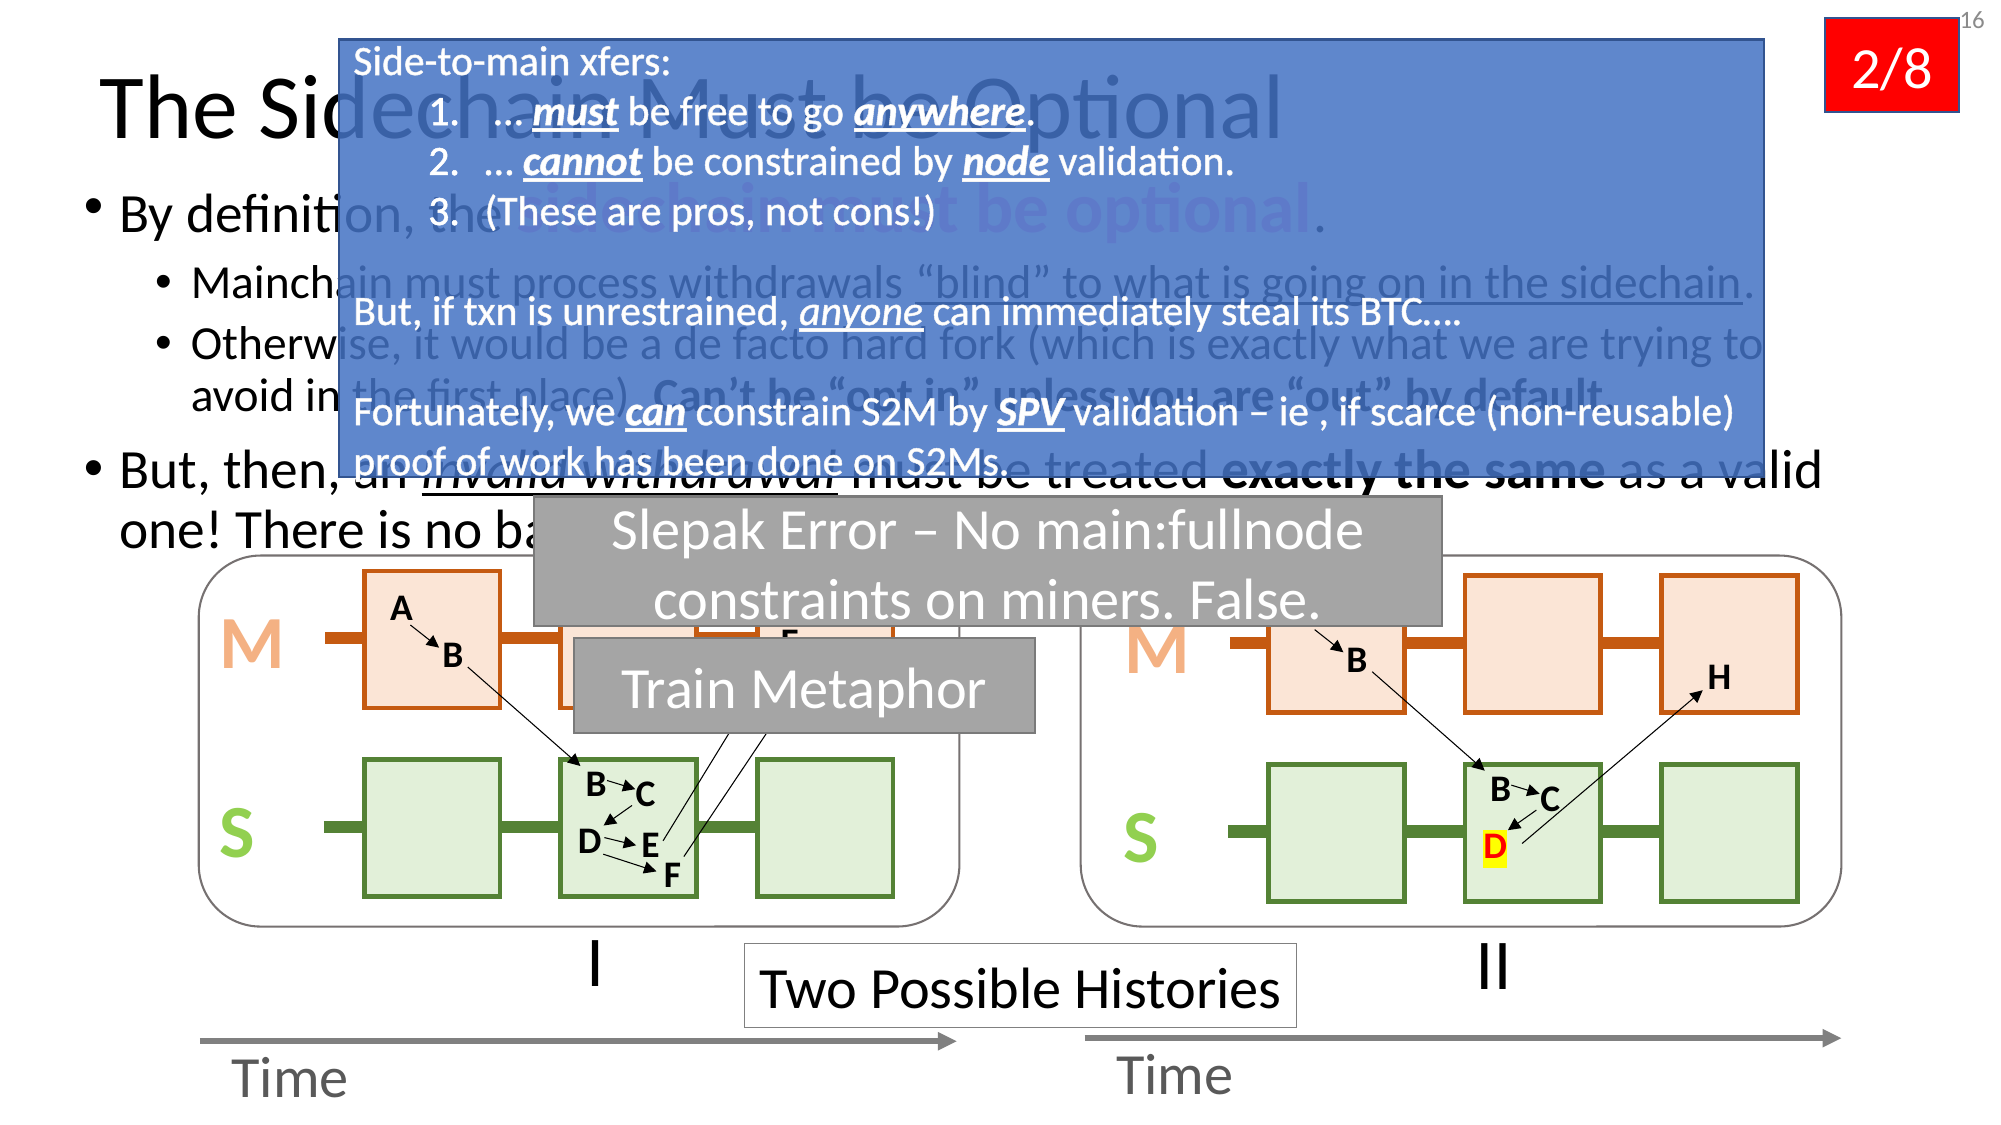

# The Sidechain Must be Optional
16
2/8
Side-to-main xfers:
 … must be free to go anywhere.
… cannot be constrained by node validation.
(These are pros, not cons!)
But, if txn is unrestrained, anyone can immediately steal its BTC….

Fortunately, we can constrain S2M by SPV validation – ie , if scarce (non-reusable) proof of work has been done on S2Ms.
By definition, the sidechain must be optional.
Mainchain must process withdrawals “blind” to what is going on in the sidechain.
Otherwise, it would be a de facto hard fork (which is exactly what we are trying to avoid in the first place). Can’t be “opt in” unless you are “out” by default.
But, then, an invalid withdrawal must be treated exactly the same as a valid one! There is no basis for discriminating between them.
Slepak Error – No main:fullnode constraints on miners. False.

A
A
M
M
E
B
B
Train Metaphor
F
H
B
B

C

C
S
S
D
E
D
F
I
II
Two Possible Histories
Time
Time